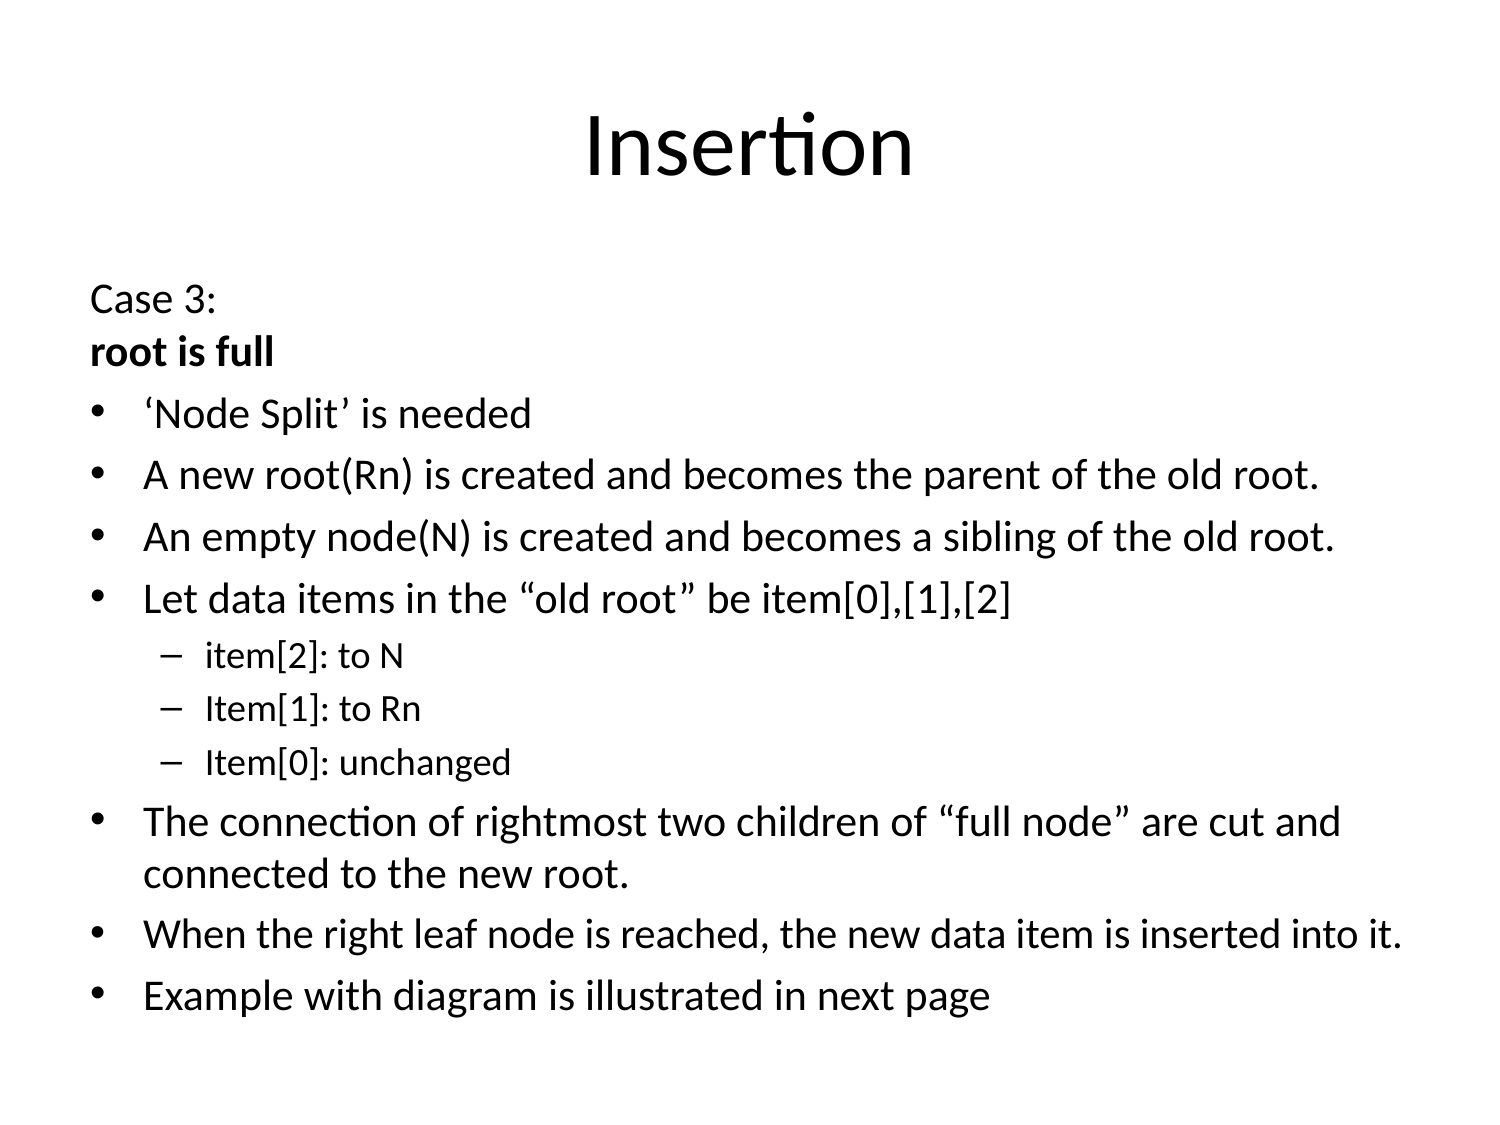

# Insertion
Case 3:
root is full
‘Node Split’ is needed
A new root(Rn) is created and becomes the parent of the old root.
An empty node(N) is created and becomes a sibling of the old root.
Let data items in the “old root” be item[0],[1],[2]
item[2]: to N
Item[1]: to Rn
Item[0]: unchanged
The connection of rightmost two children of “full node” are cut and connected to the new root.
When the right leaf node is reached, the new data item is inserted into it.
Example with diagram is illustrated in next page